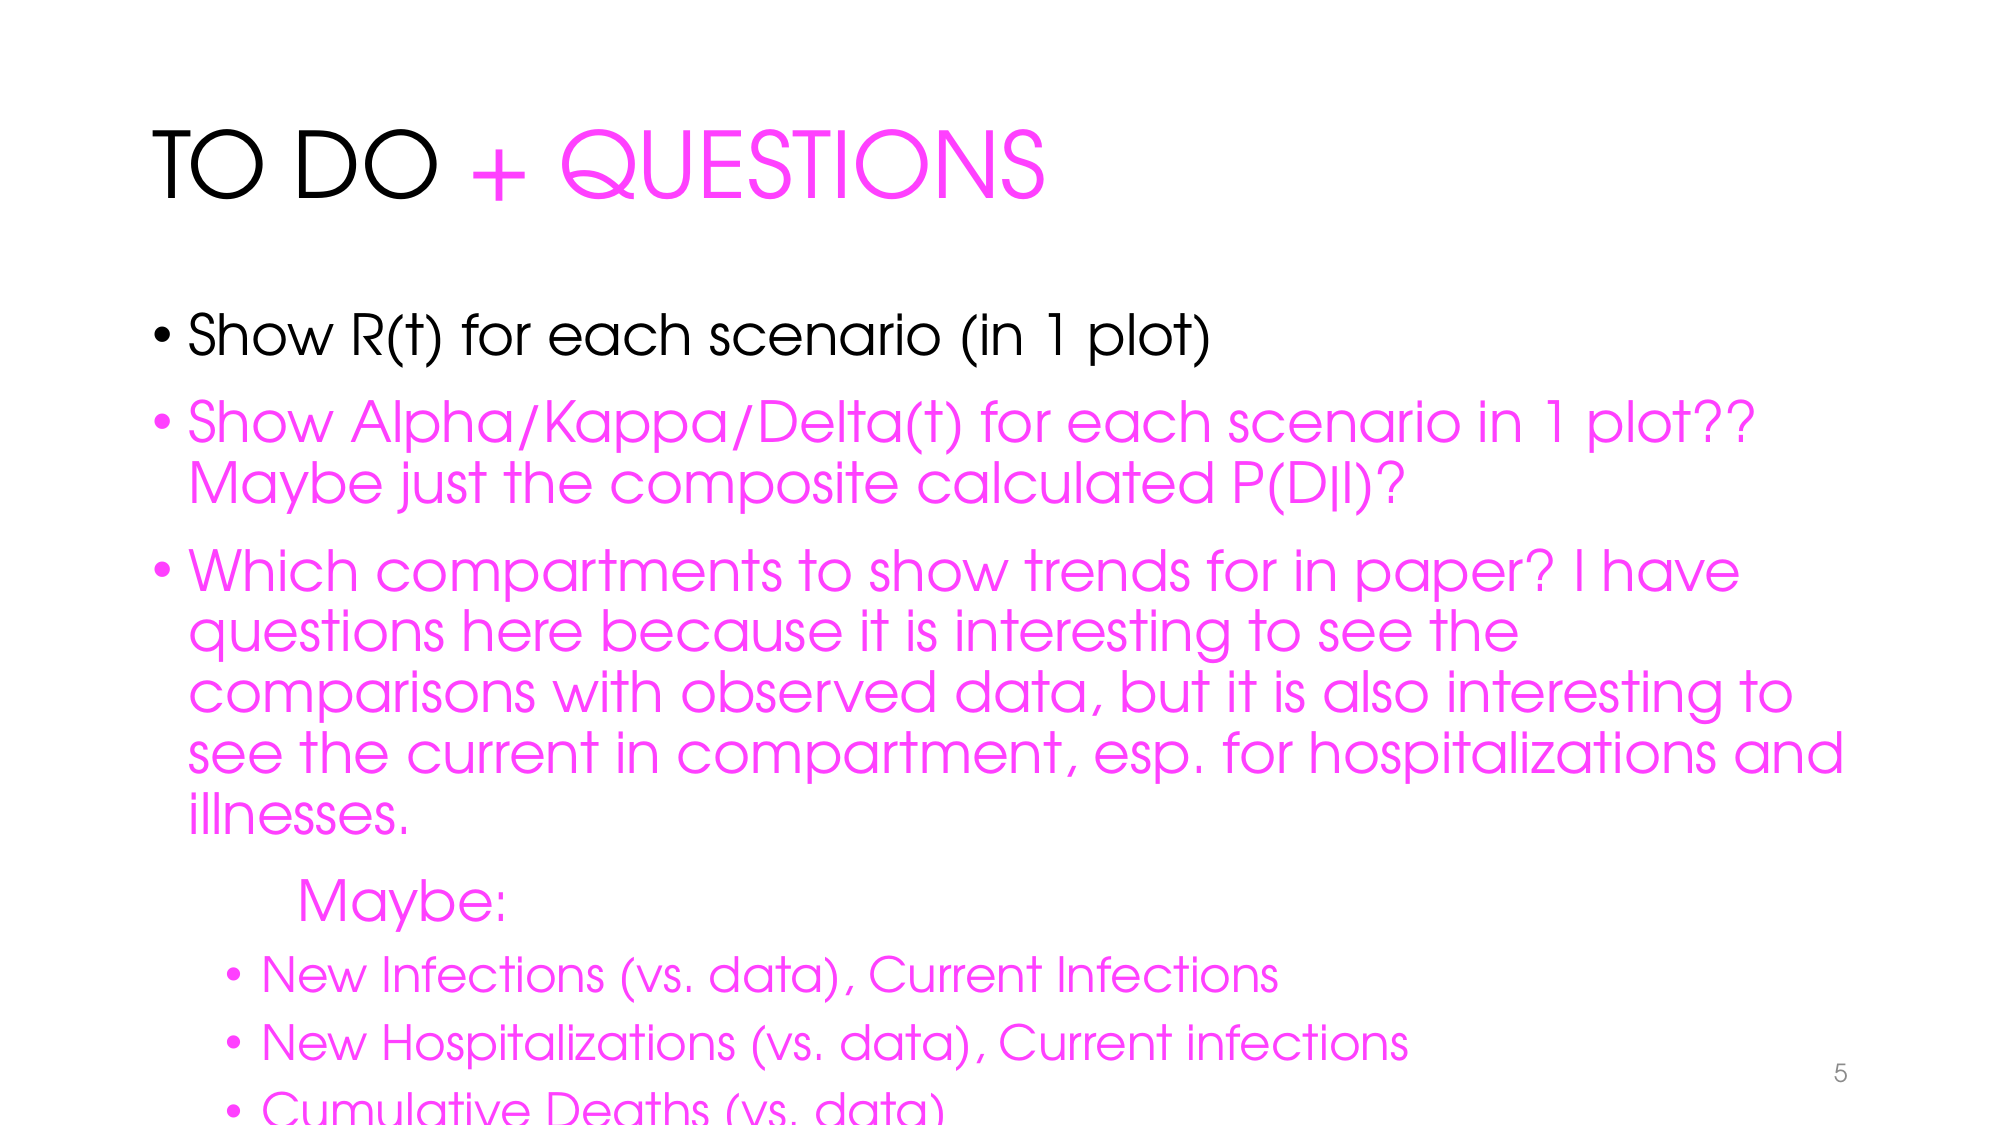

# TO DO + QUESTIONS
Show R(t) for each scenario (in 1 plot)
Show Alpha/Kappa/Delta(t) for each scenario in 1 plot?? Maybe just the composite calculated P(D|I)?
Which compartments to show trends for in paper? I have questions here because it is interesting to see the comparisons with observed data, but it is also interesting to see the current in compartment, esp. for hospitalizations and illnesses.
	Maybe:
New Infections (vs. data), Current Infections
New Hospitalizations (vs. data), Current infections
Cumulative Deaths (vs. data)
5